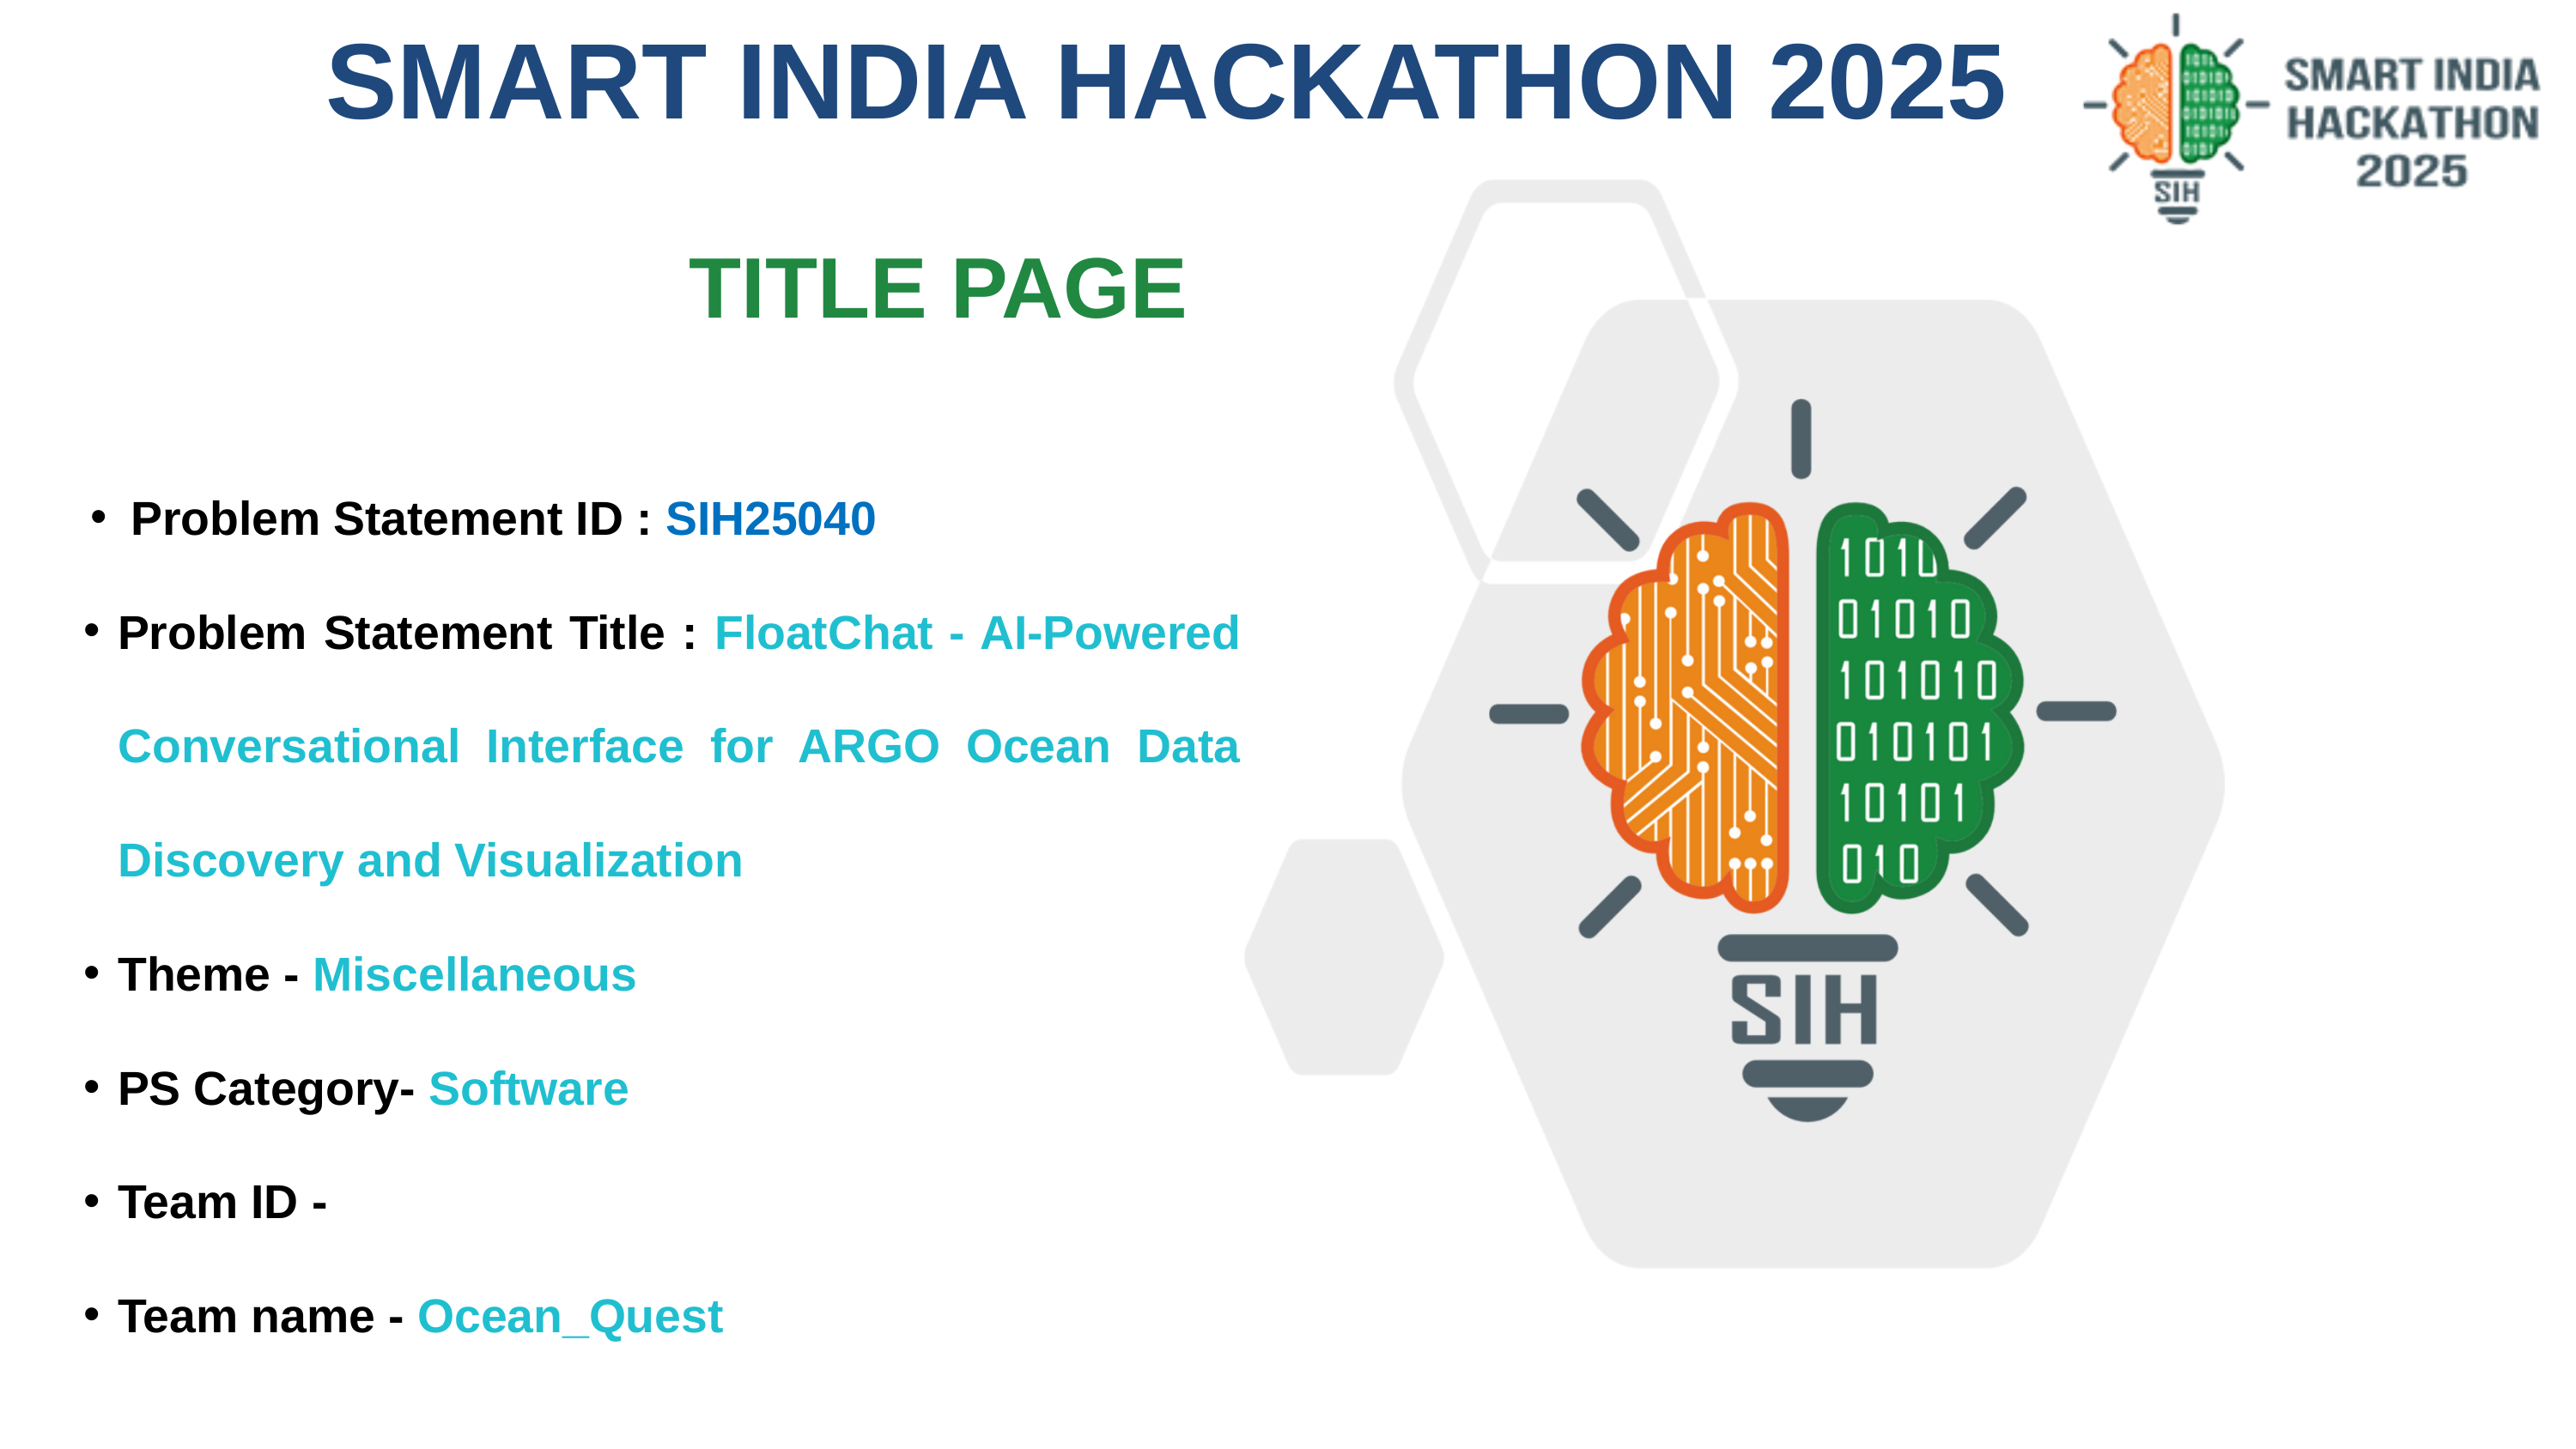

SMART INDIA HACKATHON 2025

TITLE PAGE

Problem Statement ID : SIH25040
Problem Statement Title : FloatChat - AI-Powered Conversational Interface for ARGO Ocean Data Discovery and Visualization
Theme - Miscellaneous
PS Category- Software
Team ID -
Team name - Ocean_Quest